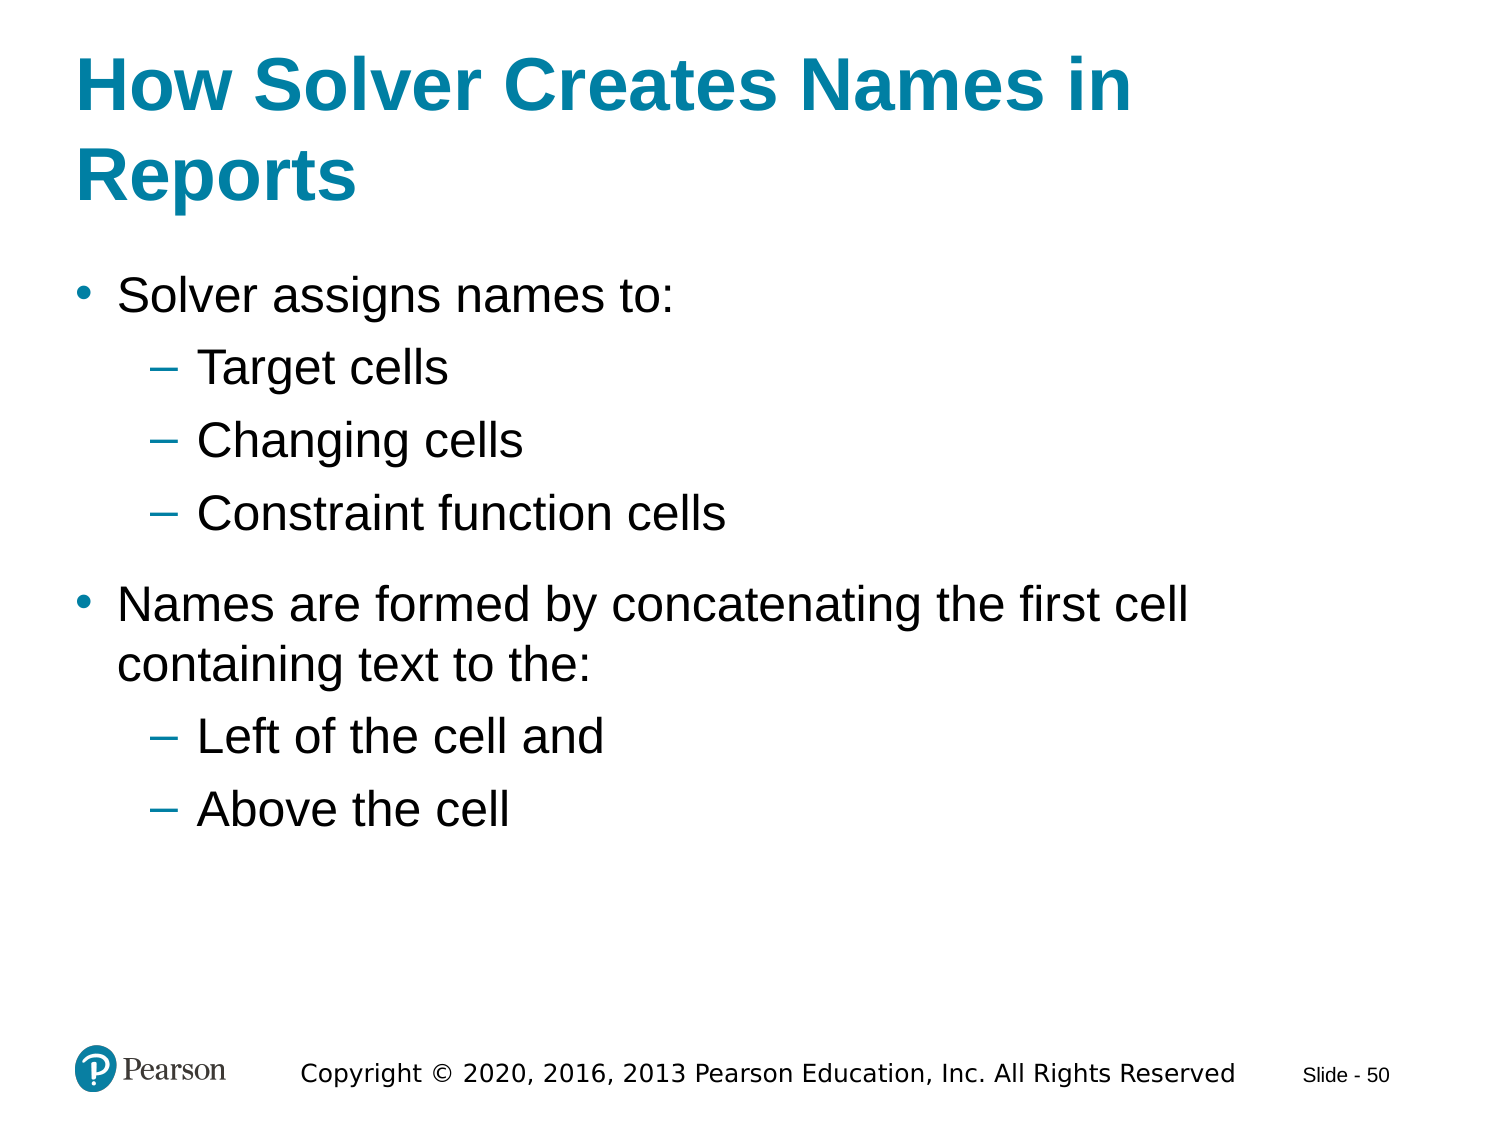

# How Solver Creates Names in Reports
Solver assigns names to:
Target cells
Changing cells
Constraint function cells
Names are formed by concatenating the first cell containing text to the:
Left of the cell and
Above the cell